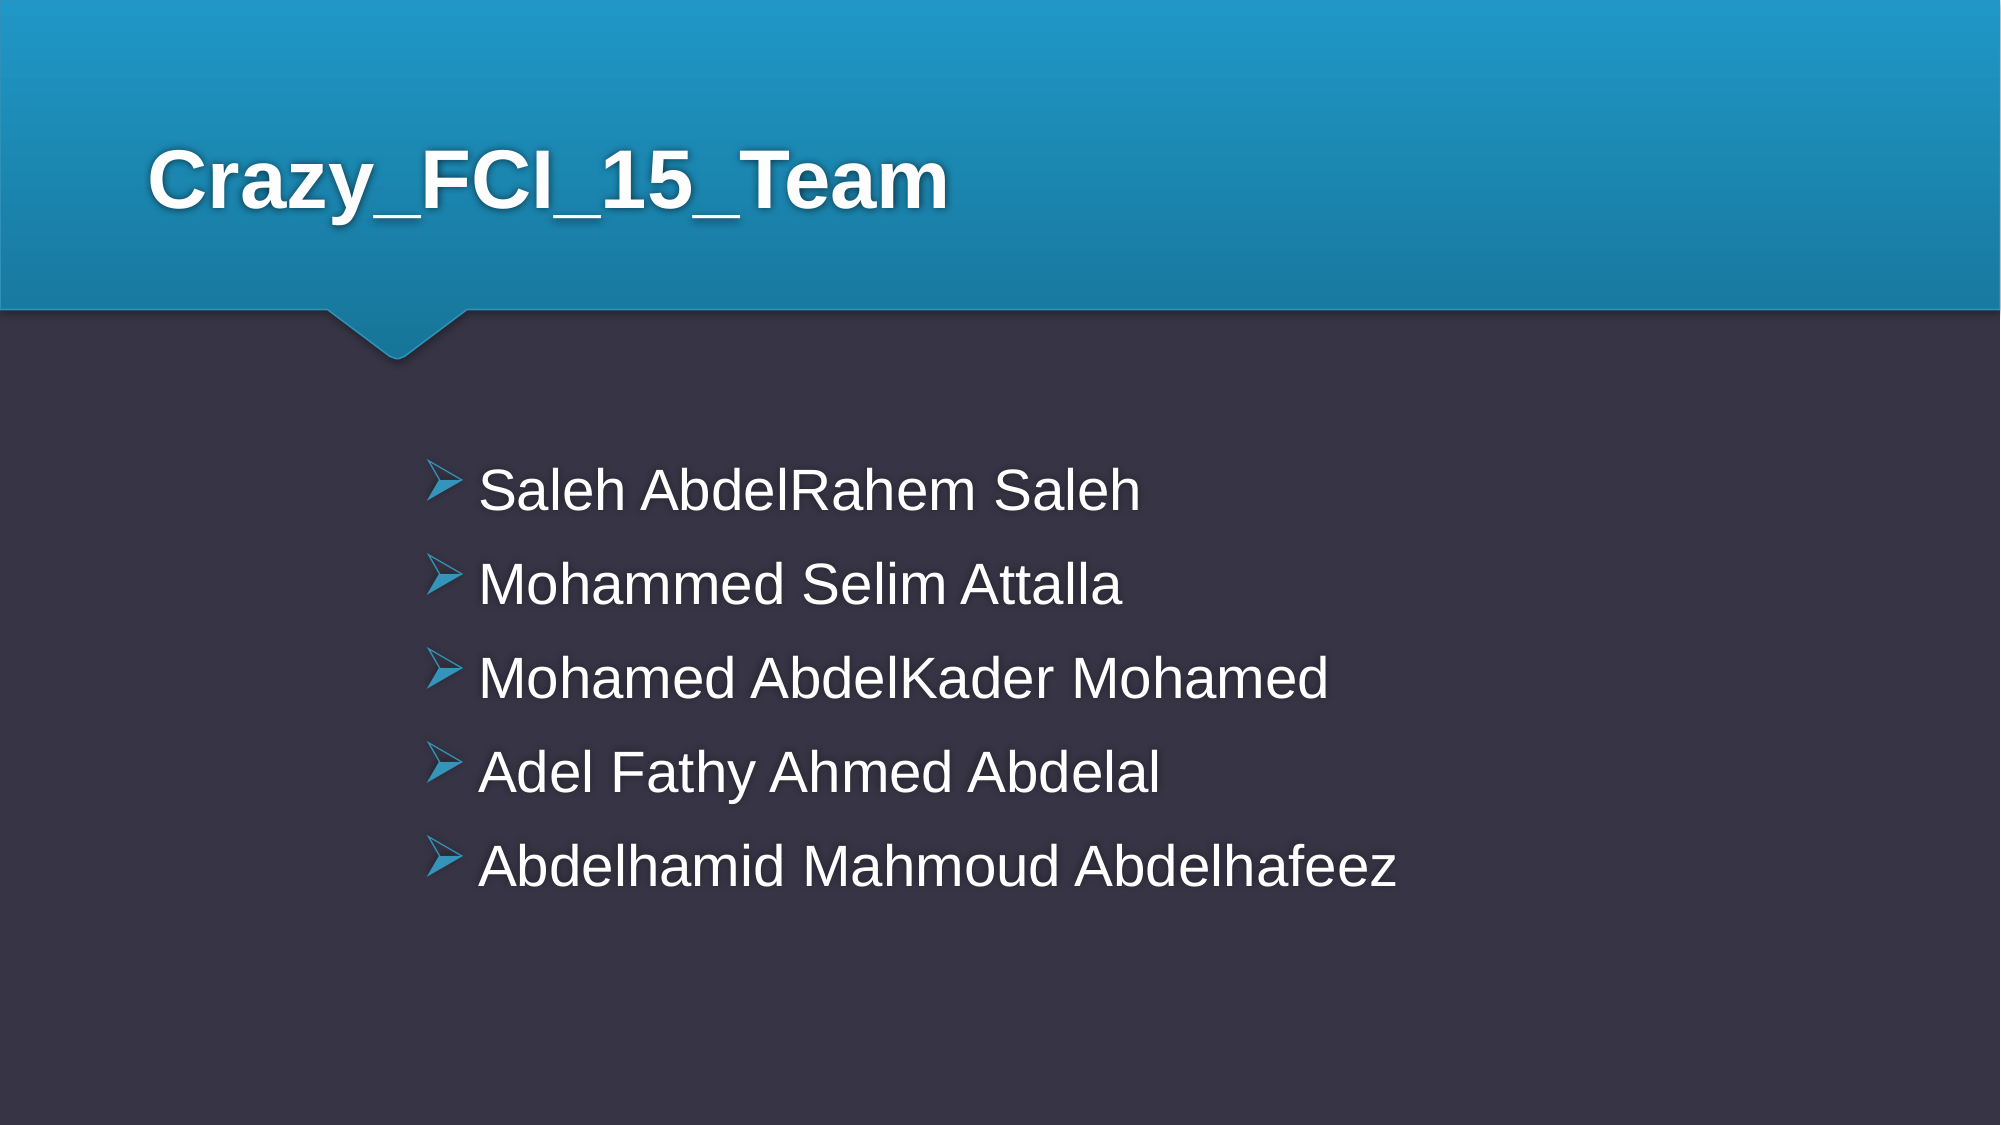

# Crazy_FCI_15_Team
Saleh AbdelRahem Saleh
Mohammed Selim Attalla
Mohamed AbdelKader Mohamed
Adel Fathy Ahmed Abdelal
Abdelhamid Mahmoud Abdelhafeez